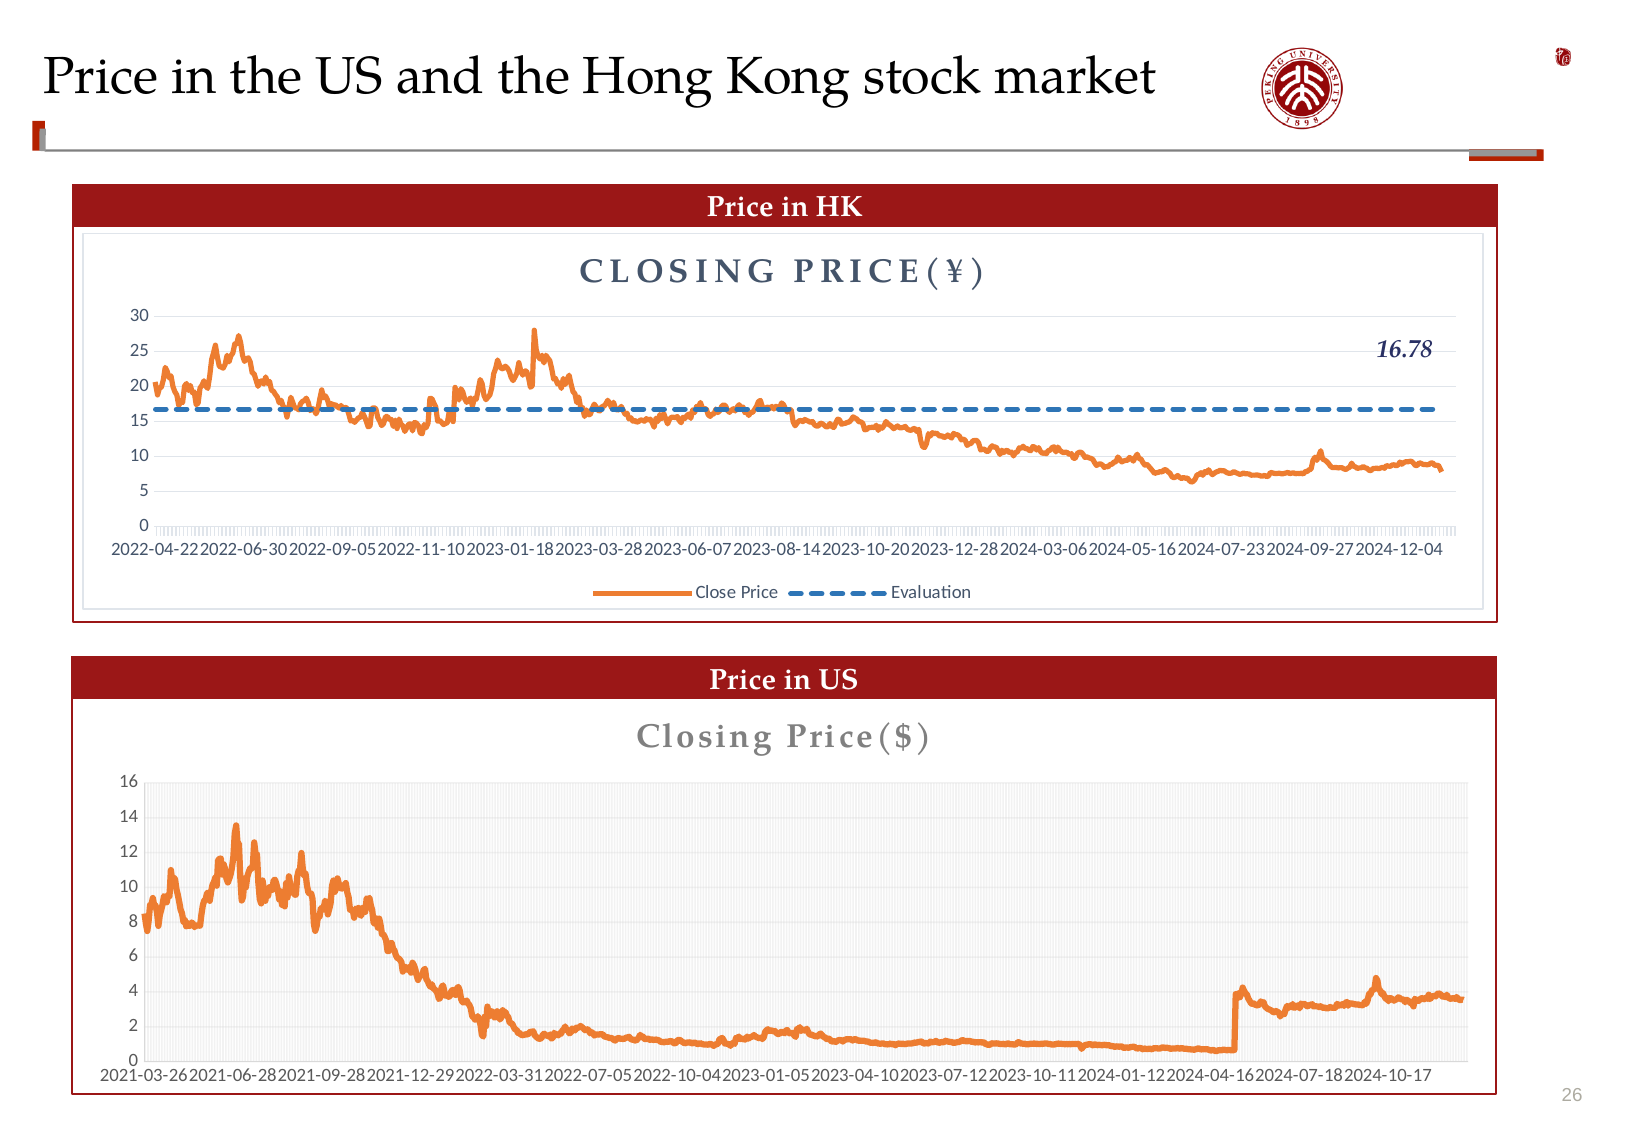

# Price in the US and the Hong Kong stock market
Price in HK

### Chart: CLOSING PRICE(¥)

| Category | Close Price | Evaluation |
|---|---|---|
| 2022-04-22 | 20.3 | 16.78 |
| 2022-04-25 | 18.8 | 16.78 |
| 2022-04-26 | 19.8 | 16.78 |
| 2022-04-27 | 19.9 | 16.78 |
| 2022-04-28 | 20.94 | 16.78 |
| 2022-04-29 | 22.74 | 16.78 |
| 2022-05-03 | 22.19 | 16.78 |
| 2022-05-04 | 21.26 | 16.78 |
| 2022-05-05 | 21.53 | 16.78 |
| 2022-05-06 | 20.0 | 16.78 |
| 2022-05-10 | 19.26 | 16.78 |
| 2022-05-11 | 18.83 | 16.78 |
| 2022-05-12 | 17.29 | 16.78 |
| 2022-05-13 | 17.9 | 16.78 |
| 2022-05-16 | 17.72 | 16.78 |
| 2022-05-17 | 20.08 | 16.78 |
| 2022-05-18 | 20.44 | 16.78 |
| 2022-05-19 | 19.45 | 16.78 |
| 2022-05-20 | 20.17 | 16.78 |
| 2022-05-23 | 19.14 | 16.78 |
| 2022-05-24 | 19.24 | 16.78 |
| 2022-05-25 | 17.43 | 16.78 |
| 2022-05-26 | 17.64 | 16.78 |
| 2022-05-27 | 19.8 | 16.78 |
| 2022-05-30 | 20.18 | 16.78 |
| 2022-05-31 | 20.83 | 16.78 |
| 2022-06-01 | 20.06 | 16.78 |
| 2022-06-02 | 19.74 | 16.78 |
| 2022-06-06 | 21.5 | 16.78 |
| 2022-06-07 | 23.88 | 16.78 |
| 2022-06-08 | 24.82 | 16.78 |
| 2022-06-09 | 25.92 | 16.78 |
| 2022-06-10 | 24.19 | 16.78 |
| 2022-06-13 | 22.88 | 16.78 |
| 2022-06-14 | 22.79 | 16.78 |
| 2022-06-15 | 22.62 | 16.78 |
| 2022-06-16 | 23.18 | 16.78 |
| 2022-06-17 | 24.47 | 16.78 |
| 2022-06-20 | 23.53 | 16.78 |
| 2022-06-21 | 24.41 | 16.78 |
| 2022-06-22 | 24.79 | 16.78 |
| 2022-06-23 | 26.11 | 16.78 |
| 2022-06-24 | 26.11 | 16.78 |
| 2022-06-27 | 27.29 | 16.78 |
| 2022-06-28 | 26.32 | 16.78 |
| 2022-06-29 | 24.46 | 16.78 |
| 2022-06-30 | 23.6 | 16.78 |
| 2022-07-04 | 23.95 | 16.78 |
| 2022-07-05 | 24.11 | 16.78 |
| 2022-07-06 | 23.51 | 16.78 |
| 2022-07-07 | 21.94 | 16.78 |
| 2022-07-08 | 21.84 | 16.78 |
| 2022-07-11 | 20.92 | 16.78 |
| 2022-07-12 | 20.04 | 16.78 |
| 2022-07-13 | 20.71 | 16.78 |
| 2022-07-14 | 20.82 | 16.78 |
| 2022-07-15 | 20.36 | 16.78 |
| 2022-07-18 | 21.39 | 16.78 |
| 2022-07-19 | 20.44 | 16.78 |
| 2022-07-20 | 20.74 | 16.78 |
| 2022-07-21 | 19.48 | 16.78 |
| 2022-07-22 | 19.35 | 16.78 |
| 2022-07-25 | 18.88 | 16.78 |
| 2022-07-26 | 18.52 | 16.78 |
| 2022-07-27 | 17.69 | 16.78 |
| 2022-07-28 | 18.05 | 16.78 |
| 2022-07-29 | 17.22 | 16.78 |
| 2022-08-01 | 16.9 | 16.78 |
| 2022-08-02 | 15.65 | 16.78 |
| 2022-08-03 | 17.02 | 16.78 |
| 2022-08-04 | 18.48 | 16.78 |
| 2022-08-05 | 17.74 | 16.78 |
| 2022-08-08 | 16.94 | 16.78 |
| 2022-08-09 | 16.96 | 16.78 |
| 2022-08-10 | 16.67 | 16.78 |
| 2022-08-11 | 17.54 | 16.78 |
| 2022-08-12 | 17.89 | 16.78 |
| 2022-08-15 | 18.01 | 16.78 |
| 2022-08-16 | 18.35 | 16.78 |
| 2022-08-17 | 17.72 | 16.78 |
| 2022-08-18 | 16.57 | 16.78 |
| 2022-08-19 | 16.85 | 16.78 |
| 2022-08-22 | 16.76 | 16.78 |
| 2022-08-23 | 16.11 | 16.78 |
| 2022-08-24 | 16.71 | 16.78 |
| 2022-08-25 | 18.24 | 16.78 |
| 2022-08-26 | 19.53 | 16.78 |
| 2022-08-29 | 18.4 | 16.78 |
| 2022-08-30 | 18.66 | 16.78 |
| 2022-08-31 | 18.08 | 16.78 |
| 2022-09-01 | 17.09 | 16.78 |
| 2022-09-02 | 17.58 | 16.78 |
| 2022-09-05 | 17.31 | 16.78 |
| 2022-09-06 | 17.45 | 16.78 |
| 2022-09-07 | 17.14 | 16.78 |
| 2022-09-08 | 16.93 | 16.78 |
| 2022-09-09 | 17.31 | 16.78 |
| 2022-09-13 | 16.85 | 16.78 |
| 2022-09-14 | 17.03 | 16.78 |
| 2022-09-15 | 16.95 | 16.78 |
| 2022-09-16 | 16.04 | 16.78 |
| 2022-09-19 | 15.08 | 16.78 |
| 2022-09-20 | 15.2 | 16.78 |
| 2022-09-21 | 14.89 | 16.78 |
| 2022-09-22 | 15.24 | 16.78 |
| 2022-09-23 | 15.54 | 16.78 |
| 2022-09-26 | 15.62 | 16.78 |
| 2022-09-27 | 16.31 | 16.78 |
| 2022-09-28 | 15.77 | 16.78 |
| 2022-09-29 | 15.11 | 16.78 |
| 2022-09-30 | 14.26 | 16.78 |
| 2022-10-03 | 14.37 | 16.78 |
| 2022-10-05 | 16.88 | 16.78 |
| 2022-10-06 | 16.99 | 16.78 |
| 2022-10-07 | 16.83 | 16.78 |
| 2022-10-10 | 15.6 | 16.78 |
| 2022-10-11 | 15.08 | 16.78 |
| 2022-10-12 | 14.44 | 16.78 |
| 2022-10-13 | 14.71 | 16.78 |
| 2022-10-14 | 15.72 | 16.78 |
| 2022-10-17 | 15.73 | 16.78 |
| 2022-10-18 | 15.3 | 16.78 |
| 2022-10-19 | 15.32 | 16.78 |
| 2022-10-20 | 14.32 | 16.78 |
| 2022-10-21 | 15.22 | 16.78 |
| 2022-10-24 | 14.01 | 16.78 |
| 2022-10-25 | 15.37 | 16.78 |
| 2022-10-26 | 14.62 | 16.78 |
| 2022-10-27 | 14.39 | 16.78 |
| 2022-10-28 | 13.6 | 16.78 |
| 2022-10-31 | 14.13 | 16.78 |
| 2022-11-01 | 14.64 | 16.78 |
| 2022-11-02 | 14.67 | 16.78 |
| 2022-11-03 | 13.67 | 16.78 |
| 2022-11-04 | 14.88 | 16.78 |
| 2022-11-07 | 14.78 | 16.78 |
| 2022-11-08 | 14.42 | 16.78 |
| 2022-11-09 | 13.39 | 16.78 |
| 2022-11-10 | 13.26 | 16.78 |
| 2022-11-11 | 14.58 | 16.78 |
| 2022-11-14 | 14.13 | 16.78 |
| 2022-11-15 | 14.76 | 16.78 |
| 2022-11-16 | 18.32 | 16.78 |
| 2022-11-17 | 18.28 | 16.78 |
| 2022-11-18 | 17.65 | 16.78 |
| 2022-11-21 | 17.08 | 16.78 |
| 2022-11-22 | 15.07 | 16.78 |
| 2022-11-23 | 15.18 | 16.78 |
| 2022-11-24 | 14.89 | 16.78 |
| 2022-11-25 | 14.57 | 16.78 |
| 2022-11-28 | 14.72 | 16.78 |
| 2022-11-29 | 14.84 | 16.78 |
| 2022-11-30 | 16.49 | 16.78 |
| 2022-12-01 | 16.08 | 16.78 |
| 2022-12-02 | 15.0 | 16.78 |
| 2022-12-05 | 19.89 | 16.78 |
| 2022-12-06 | 18.85 | 16.78 |
| 2022-12-07 | 18.08 | 16.78 |
| 2022-12-08 | 19.69 | 16.78 |
| 2022-12-09 | 19.25 | 16.78 |
| 2022-12-12 | 18.22 | 16.78 |
| 2022-12-13 | 17.75 | 16.78 |
| 2022-12-14 | 18.02 | 16.78 |
| 2022-12-15 | 18.38 | 16.78 |
| 2022-12-16 | 17.2 | 16.78 |
| 2022-12-19 | 18.34 | 16.78 |
| 2022-12-20 | 18.19 | 16.78 |
| 2022-12-21 | 19.57 | 16.78 |
| 2022-12-22 | 21.0 | 16.78 |
| 2022-12-23 | 20.42 | 16.78 |
| 2022-12-28 | 18.71 | 16.78 |
| 2022-12-29 | 18.13 | 16.78 |
| 2022-12-30 | 18.48 | 16.78 |
| 2023-01-03 | 18.81 | 16.78 |
| 2023-01-04 | 19.82 | 16.78 |
| 2023-01-05 | 21.85 | 16.78 |
| 2023-01-06 | 22.6 | 16.78 |
| 2023-01-09 | 23.81 | 16.78 |
| 2023-01-10 | 23.04 | 16.78 |
| 2023-01-11 | 22.53 | 16.78 |
| 2023-01-12 | 22.6 | 16.78 |
| 2023-01-13 | 22.91 | 16.78 |
| 2023-01-16 | 22.65 | 16.78 |
| 2023-01-17 | 22.22 | 16.78 |
| 2023-01-18 | 21.33 | 16.78 |
| 2023-01-19 | 20.85 | 16.78 |
| 2023-01-20 | 21.36 | 16.78 |
| 2023-01-26 | 21.94 | 16.78 |
| 2023-01-27 | 23.42 | 16.78 |
| 2023-01-30 | 22.23 | 16.78 |
| 2023-01-31 | 21.63 | 16.78 |
| 2023-02-01 | 22.22 | 16.78 |
| 2023-02-02 | 22.21 | 16.78 |
| 2023-02-03 | 21.32 | 16.78 |
| 2023-02-06 | 19.91 | 16.78 |
| 2023-02-07 | 20.12 | 16.78 |
| 2023-02-08 | 28.06 | 16.78 |
| 2023-02-09 | 25.26 | 16.78 |
| 2023-02-10 | 24.29 | 16.78 |
| 2023-02-13 | 23.93 | 16.78 |
| 2023-02-14 | 24.48 | 16.78 |
| 2023-02-15 | 23.39 | 16.78 |
| 2023-02-16 | 24.47 | 16.78 |
| 2023-02-17 | 24.07 | 16.78 |
| 2023-02-20 | 23.72 | 16.78 |
| 2023-02-21 | 22.55 | 16.78 |
| 2023-02-22 | 21.08 | 16.78 |
| 2023-02-23 | 21.17 | 16.78 |
| 2023-02-24 | 20.38 | 16.78 |
| 2023-02-27 | 20.54 | 16.78 |
| 2023-02-28 | 19.74 | 16.78 |
| 2023-03-01 | 21.17 | 16.78 |
| 2023-03-02 | 20.3 | 16.78 |
| 2023-03-03 | 21.07 | 16.78 |
| 2023-03-06 | 21.63 | 16.78 |
| 2023-03-07 | 20.39 | 16.78 |
| 2023-03-08 | 19.3 | 16.78 |
| 2023-03-09 | 18.98 | 16.78 |
| 2023-03-10 | 17.72 | 16.78 |
| 2023-03-13 | 18.51 | 16.78 |
| 2023-03-14 | 16.98 | 16.78 |
| 2023-03-15 | 17.0 | 16.78 |
| 2023-03-16 | 15.73 | 16.78 |
| 2023-03-17 | 16.67 | 16.78 |
| 2023-03-20 | 15.98 | 16.78 |
| 2023-03-21 | 16.02 | 16.78 |
| 2023-03-22 | 16.87 | 16.78 |
| 2023-03-23 | 17.5 | 16.78 |
| 2023-03-24 | 17.13 | 16.78 |
| 2023-03-27 | 16.59 | 16.78 |
| 2023-03-28 | 16.53 | 16.78 |
| 2023-03-29 | 17.19 | 16.78 |
| 2023-03-30 | 17.17 | 16.78 |
| 2023-03-31 | 17.54 | 16.78 |
| 2023-04-03 | 18.05 | 16.78 |
| 2023-04-04 | 17.61 | 16.78 |
| 2023-04-06 | 16.97 | 16.78 |
| 2023-04-11 | 17.77 | 16.78 |
| 2023-04-12 | 16.85 | 16.78 |
| 2023-04-13 | 16.62 | 16.78 |
| 2023-04-14 | 16.77 | 16.78 |
| 2023-04-17 | 17.18 | 16.78 |
| 2023-04-18 | 16.57 | 16.78 |
| 2023-04-19 | 16.05 | 16.78 |
| 2023-04-20 | 16.21 | 16.78 |
| 2023-04-21 | 15.39 | 16.78 |
| 2023-04-24 | 15.55 | 16.78 |
| 2023-04-25 | 15.07 | 16.78 |
| 2023-04-26 | 15.21 | 16.78 |
| 2023-04-27 | 14.9 | 16.78 |
| 2023-04-28 | 15.02 | 16.78 |
| 2023-05-02 | 15.24 | 16.78 |
| 2023-05-03 | 15.21 | 16.78 |
| 2023-05-04 | 15.05 | 16.78 |
| 2023-05-05 | 15.44 | 16.78 |
| 2023-05-08 | 15.2 | 16.78 |
| 2023-05-09 | 15.36 | 16.78 |
| 2023-05-10 | 14.87 | 16.78 |
| 2023-05-11 | 14.2 | 16.78 |
| 2023-05-12 | 15.49 | 16.78 |
| 2023-05-15 | 15.04 | 16.78 |
| 2023-05-16 | 16.02 | 16.78 |
| 2023-05-17 | 15.44 | 16.78 |
| 2023-05-18 | 16.16 | 16.78 |
| 2023-05-19 | 15.38 | 16.78 |
| 2023-05-22 | 14.67 | 16.78 |
| 2023-05-23 | 15.35 | 16.78 |
| 2023-05-24 | 15.63 | 16.78 |
| 2023-05-25 | 15.63 | 16.78 |
| 2023-05-29 | 15.58 | 16.78 |
| 2023-05-30 | 15.72 | 16.78 |
| 2023-05-31 | 15.18 | 16.78 |
| 2023-06-01 | 14.84 | 16.78 |
| 2023-06-02 | 15.63 | 16.78 |
| 2023-06-05 | 15.45 | 16.78 |
| 2023-06-06 | 15.88 | 16.78 |
| 2023-06-07 | 16.09 | 16.78 |
| 2023-06-08 | 15.46 | 16.78 |
| 2023-06-09 | 16.68 | 16.78 |
| 2023-06-12 | 16.29 | 16.78 |
| 2023-06-13 | 17.18 | 16.78 |
| 2023-06-14 | 17.09 | 16.78 |
| 2023-06-15 | 17.74 | 16.78 |
| 2023-06-16 | 16.94 | 16.78 |
| 2023-06-19 | 16.82 | 16.78 |
| 2023-06-20 | 16.83 | 16.78 |
| 2023-06-21 | 15.99 | 16.78 |
| 2023-06-23 | 15.75 | 16.78 |
| 2023-06-26 | 16.08 | 16.78 |
| 2023-06-27 | 16.09 | 16.78 |
| 2023-06-28 | 16.79 | 16.78 |
| 2023-06-29 | 16.3 | 16.78 |
| 2023-06-30 | 16.56 | 16.78 |
| 2023-07-03 | 17.19 | 16.78 |
| 2023-07-04 | 17.41 | 16.78 |
| 2023-07-05 | 17.25 | 16.78 |
| 2023-07-06 | 16.56 | 16.78 |
| 2023-07-07 | 16.33 | 16.78 |
| 2023-07-10 | 16.61 | 16.78 |
| 2023-07-11 | 16.84 | 16.78 |
| 2023-07-12 | 16.52 | 16.78 |
| 2023-07-13 | 17.09 | 16.78 |
| 2023-07-14 | 17.42 | 16.78 |
| 2023-07-18 | 17.0 | 16.78 |
| 2023-07-19 | 17.1 | 16.78 |
| 2023-07-20 | 16.29 | 16.78 |
| 2023-07-21 | 16.35 | 16.78 |
| 2023-07-24 | 15.88 | 16.78 |
| 2023-07-25 | 16.31 | 16.78 |
| 2023-07-26 | 16.33 | 16.78 |
| 2023-07-27 | 16.73 | 16.78 |
| 2023-07-28 | 17.16 | 16.78 |
| 2023-07-31 | 17.86 | 16.78 |
| 2023-08-01 | 18.03 | 16.78 |
| 2023-08-02 | 17.15 | 16.78 |
| 2023-08-03 | 16.76 | 16.78 |
| 2023-08-04 | 16.99 | 16.78 |
| 2023-08-07 | 17.09 | 16.78 |
| 2023-08-08 | 16.86 | 16.78 |
| 2023-08-09 | 17.18 | 16.78 |
| 2023-08-10 | 16.8 | 16.78 |
| 2023-08-11 | 17.18 | 16.78 |
| 2023-08-14 | 17.06 | 16.78 |
| 2023-08-15 | 17.09 | 16.78 |
| 2023-08-16 | 17.67 | 16.78 |
| 2023-08-17 | 17.43 | 16.78 |
| 2023-08-18 | 16.83 | 16.78 |
| 2023-08-21 | 16.36 | 16.78 |
| 2023-08-22 | 16.75 | 16.78 |
| 2023-08-23 | 16.65 | 16.78 |
| 2023-08-24 | 14.94 | 16.78 |
| 2023-08-25 | 14.4 | 16.78 |
| 2023-08-28 | 14.79 | 16.78 |
| 2023-08-29 | 15.12 | 16.78 |
| 2023-08-30 | 15.17 | 16.78 |
| 2023-08-31 | 14.99 | 16.78 |
| 2023-09-04 | 15.31 | 16.78 |
| 2023-09-05 | 15.16 | 16.78 |
| 2023-09-06 | 15.04 | 16.78 |
| 2023-09-07 | 14.87 | 16.78 |
| 2023-09-11 | 15.02 | 16.78 |
| 2023-09-12 | 14.53 | 16.78 |
| 2023-09-13 | 14.36 | 16.78 |
| 2023-09-14 | 14.37 | 16.78 |
| 2023-09-15 | 14.79 | 16.78 |
| 2023-09-18 | 14.7 | 16.78 |
| 2023-09-19 | 14.5 | 16.78 |
| 2023-09-20 | 14.25 | 16.78 |
| 2023-09-21 | 14.26 | 16.78 |
| 2023-09-22 | 14.74 | 16.78 |
| 2023-09-25 | 14.31 | 16.78 |
| 2023-09-26 | 14.15 | 16.78 |
| 2023-09-27 | 14.77 | 16.78 |
| 2023-09-28 | 15.35 | 16.78 |
| 2023-09-29 | 15.26 | 16.78 |
| 2023-10-03 | 14.61 | 16.78 |
| 2023-10-04 | 14.72 | 16.78 |
| 2023-10-05 | 14.76 | 16.78 |
| 2023-10-06 | 14.89 | 16.78 |
| 2023-10-09 | 14.94 | 16.78 |
| 2023-10-10 | 15.26 | 16.78 |
| 2023-10-11 | 15.68 | 16.78 |
| 2023-10-12 | 15.51 | 16.78 |
| 2023-10-13 | 15.37 | 16.78 |
| 2023-10-16 | 14.96 | 16.78 |
| 2023-10-17 | 14.97 | 16.78 |
| 2023-10-18 | 14.75 | 16.78 |
| 2023-10-19 | 13.83 | 16.78 |
| 2023-10-20 | 13.88 | 16.78 |
| 2023-10-24 | 14.15 | 16.78 |
| 2023-10-25 | 14.14 | 16.78 |
| 2023-10-26 | 14.22 | 16.78 |
| 2023-10-27 | 14.13 | 16.78 |
| 2023-10-30 | 14.48 | 16.78 |
| 2023-10-31 | 13.75 | 16.78 |
| 2023-11-01 | 14.27 | 16.78 |
| 2023-11-02 | 14.06 | 16.78 |
| 2023-11-03 | 14.43 | 16.78 |
| 2023-11-06 | 15.02 | 16.78 |
| 2023-11-07 | 14.67 | 16.78 |
| 2023-11-08 | 14.51 | 16.78 |
| 2023-11-09 | 14.29 | 16.78 |
| 2023-11-10 | 13.99 | 16.78 |
| 2023-11-13 | 14.19 | 16.78 |
| 2023-11-14 | 14.38 | 16.78 |
| 2023-11-15 | 14.13 | 16.78 |
| 2023-11-16 | 14.12 | 16.78 |
| 2023-11-17 | 14.19 | 16.78 |
| 2023-11-20 | 14.31 | 16.78 |
| 2023-11-21 | 13.93 | 16.78 |
| 2023-11-22 | 13.8 | 16.78 |
| 2023-11-23 | 13.75 | 16.78 |
| 2023-11-24 | 13.96 | 16.78 |
| 2023-11-27 | 14.04 | 16.78 |
| 2023-11-28 | 13.57 | 16.78 |
| 2023-11-29 | 13.9 | 16.78 |
| 2023-11-30 | 12.28 | 16.78 |
| 2023-12-01 | 11.4 | 16.78 |
| 2023-12-04 | 11.31 | 16.78 |
| 2023-12-05 | 11.9 | 16.78 |
| 2023-12-06 | 13.29 | 16.78 |
| 2023-12-07 | 12.94 | 16.78 |
| 2023-12-08 | 13.43 | 16.78 |
| 2023-12-11 | 13.24 | 16.78 |
| 2023-12-12 | 13.4 | 16.78 |
| 2023-12-13 | 13.14 | 16.78 |
| 2023-12-14 | 12.89 | 16.78 |
| 2023-12-15 | 13.01 | 16.78 |
| 2023-12-18 | 12.71 | 16.78 |
| 2023-12-19 | 12.83 | 16.78 |
| 2023-12-20 | 13.09 | 16.78 |
| 2023-12-21 | 12.85 | 16.78 |
| 2023-12-22 | 12.65 | 16.78 |
| 2023-12-27 | 13.33 | 16.78 |
| 2023-12-28 | 13.15 | 16.78 |
| 2023-12-29 | 13.14 | 16.78 |
| 2024-01-02 | 12.92 | 16.78 |
| 2024-01-03 | 12.4 | 16.78 |
| 2024-01-04 | 12.51 | 16.78 |
| 2024-01-05 | 12.35 | 16.78 |
| 2024-01-08 | 11.6 | 16.78 |
| 2024-01-09 | 11.83 | 16.78 |
| 2024-01-10 | 11.87 | 16.78 |
| 2024-01-11 | 12.26 | 16.78 |
| 2024-01-12 | 12.32 | 16.78 |
| 2024-01-15 | 12.32 | 16.78 |
| 2024-01-16 | 11.92 | 16.78 |
| 2024-01-17 | 10.93 | 16.78 |
| 2024-01-18 | 11.06 | 16.78 |
| 2024-01-19 | 11.06 | 16.78 |
| 2024-01-22 | 10.74 | 16.78 |
| 2024-01-23 | 10.75 | 16.78 |
| 2024-01-24 | 11.26 | 16.78 |
| 2024-01-25 | 11.55 | 16.78 |
| 2024-01-26 | 11.35 | 16.78 |
| 2024-01-29 | 11.39 | 16.78 |
| 2024-01-30 | 10.85 | 16.78 |
| 2024-01-31 | 10.31 | 16.78 |
| 2024-02-01 | 10.91 | 16.78 |
| 2024-02-02 | 10.58 | 16.78 |
| 2024-02-05 | 10.88 | 16.78 |
| 2024-02-06 | 10.85 | 16.78 |
| 2024-02-07 | 10.54 | 16.78 |
| 2024-02-08 | 10.66 | 16.78 |
| 2024-02-09 | 10.1 | 16.78 |
| 2024-02-14 | 10.6 | 16.78 |
| 2024-02-15 | 10.65 | 16.78 |
| 2024-02-16 | 11.27 | 16.78 |
| 2024-02-19 | 11.18 | 16.78 |
| 2024-02-20 | 11.49 | 16.78 |
| 2024-02-21 | 11.14 | 16.78 |
| 2024-02-22 | 11.17 | 16.78 |
| 2024-02-23 | 10.91 | 16.78 |
| 2024-02-26 | 10.85 | 16.78 |
| 2024-02-27 | 11.46 | 16.78 |
| 2024-02-28 | 11.35 | 16.78 |
| 2024-02-29 | 10.94 | 16.78 |
| 2024-03-01 | 11.29 | 16.78 |
| 2024-03-04 | 10.73 | 16.78 |
| 2024-03-05 | 10.47 | 16.78 |
| 2024-03-06 | 10.54 | 16.78 |
| 2024-03-07 | 10.41 | 16.78 |
| 2024-03-08 | 10.88 | 16.78 |
| 2024-03-11 | 10.91 | 16.78 |
| 2024-03-12 | 11.31 | 16.78 |
| 2024-03-13 | 11.41 | 16.78 |
| 2024-03-14 | 10.67 | 16.78 |
| 2024-03-15 | 11.37 | 16.78 |
| 2024-03-18 | 10.9 | 16.78 |
| 2024-03-19 | 10.69 | 16.78 |
| 2024-03-20 | 10.56 | 16.78 |
| 2024-03-21 | 10.66 | 16.78 |
| 2024-03-22 | 10.55 | 16.78 |
| 2024-03-25 | 10.29 | 16.78 |
| 2024-03-26 | 10.43 | 16.78 |
| 2024-03-27 | 9.75 | 16.78 |
| 2024-03-28 | 9.79 | 16.78 |
| 2024-04-02 | 10.46 | 16.78 |
| 2024-04-03 | 10.62 | 16.78 |
| 2024-04-05 | 10.63 | 16.78 |
| 2024-04-08 | 10.34 | 16.78 |
| 2024-04-09 | 9.88 | 16.78 |
| 2024-04-10 | 9.97 | 16.78 |
| 2024-04-11 | 9.84 | 16.78 |
| 2024-04-12 | 9.75 | 16.78 |
| 2024-04-15 | 9.62 | 16.78 |
| 2024-04-16 | 9.15 | 16.78 |
| 2024-04-17 | 8.74 | 16.78 |
| 2024-04-18 | 8.92 | 16.78 |
| 2024-04-19 | 8.97 | 16.78 |
| 2024-04-22 | 8.82 | 16.78 |
| 2024-04-23 | 8.46 | 16.78 |
| 2024-04-24 | 8.59 | 16.78 |
| 2024-04-25 | 8.55 | 16.78 |
| 2024-04-26 | 8.87 | 16.78 |
| 2024-04-29 | 8.92 | 16.78 |
| 2024-04-30 | 9.23 | 16.78 |
| 2024-05-02 | 9.26 | 16.78 |
| 2024-05-03 | 9.95 | 16.78 |
| 2024-05-06 | 9.63 | 16.78 |
| 2024-05-07 | 9.25 | 16.78 |
| 2024-05-08 | 9.38 | 16.78 |
| 2024-05-09 | 9.48 | 16.78 |
| 2024-05-10 | 9.47 | 16.78 |
| 2024-05-13 | 9.89 | 16.78 |
| 2024-05-14 | 9.72 | 16.78 |
| 2024-05-16 | 9.36 | 16.78 |
| 2024-05-17 | 9.91 | 16.78 |
| 2024-05-20 | 10.35 | 16.78 |
| 2024-05-21 | 9.72 | 16.78 |
| 2024-05-22 | 9.65 | 16.78 |
| 2024-05-23 | 9.14 | 16.78 |
| 2024-05-24 | 8.78 | 16.78 |
| 2024-05-27 | 8.92 | 16.78 |
| 2024-05-28 | 8.62 | 16.78 |
| 2024-05-29 | 8.3 | 16.78 |
| 2024-05-30 | 7.97 | 16.78 |
| 2024-05-31 | 7.6 | 16.78 |
| 2024-06-03 | 7.71 | 16.78 |
| 2024-06-04 | 7.75 | 16.78 |
| 2024-06-05 | 7.89 | 16.78 |
| 2024-06-06 | 7.8 | 16.78 |
| 2024-06-07 | 8.16 | 16.78 |
| 2024-06-11 | 8.1 | 16.78 |
| 2024-06-12 | 7.83 | 16.78 |
| 2024-06-13 | 7.63 | 16.78 |
| 2024-06-14 | 7.13 | 16.78 |
| 2024-06-17 | 6.98 | 16.78 |
| 2024-06-18 | 7.12 | 16.78 |
| 2024-06-19 | 7.31 | 16.78 |
| 2024-06-20 | 7.03 | 16.78 |
| 2024-06-21 | 6.87 | 16.78 |
| 2024-06-24 | 7.02 | 16.78 |
| 2024-06-25 | 6.91 | 16.78 |
| 2024-06-26 | 6.95 | 16.78 |
| 2024-06-27 | 6.58 | 16.78 |
| 2024-06-28 | 6.36 | 16.78 |
| 2024-07-02 | 6.46 | 16.78 |
| 2024-07-03 | 6.79 | 16.78 |
| 2024-07-04 | 7.42 | 16.78 |
| 2024-07-05 | 7.44 | 16.78 |
| 2024-07-08 | 7.71 | 16.78 |
| 2024-07-09 | 7.34 | 16.78 |
| 2024-07-10 | 7.87 | 16.78 |
| 2024-07-11 | 7.72 | 16.78 |
| 2024-07-12 | 8.12 | 16.78 |
| 2024-07-15 | 7.69 | 16.78 |
| 2024-07-16 | 7.43 | 16.78 |
| 2024-07-17 | 7.65 | 16.78 |
| 2024-07-18 | 7.82 | 16.78 |
| 2024-07-19 | 7.91 | 16.78 |
| 2024-07-22 | 8.06 | 16.78 |
| 2024-07-23 | 7.97 | 16.78 |
| 2024-07-24 | 7.99 | 16.78 |
| 2024-07-25 | 7.79 | 16.78 |
| 2024-07-26 | 7.65 | 16.78 |
| 2024-07-29 | 7.61 | 16.78 |
| 2024-07-30 | 7.67 | 16.78 |
| 2024-07-31 | 7.86 | 16.78 |
| 2024-08-01 | 7.72 | 16.78 |
| 2024-08-02 | 7.61 | 16.78 |
| 2024-08-05 | 7.48 | 16.78 |
| 2024-08-06 | 7.52 | 16.78 |
| 2024-08-07 | 7.68 | 16.78 |
| 2024-08-08 | 7.55 | 16.78 |
| 2024-08-09 | 7.55 | 16.78 |
| 2024-08-12 | 7.52 | 16.78 |
| 2024-08-13 | 7.35 | 16.78 |
| 2024-08-14 | 7.37 | 16.78 |
| 2024-08-15 | 7.36 | 16.78 |
| 2024-08-16 | 7.39 | 16.78 |
| 2024-08-19 | 7.34 | 16.78 |
| 2024-08-20 | 7.23 | 16.78 |
| 2024-08-21 | 7.23 | 16.78 |
| 2024-08-22 | 7.33 | 16.78 |
| 2024-08-23 | 7.16 | 16.78 |
| 2024-08-26 | 7.25 | 16.78 |
| 2024-08-27 | 7.75 | 16.78 |
| 2024-08-28 | 7.69 | 16.78 |
| 2024-08-29 | 7.61 | 16.78 |
| 2024-08-30 | 7.59 | 16.78 |
| 2024-09-02 | 7.62 | 16.78 |
| 2024-09-03 | 7.62 | 16.78 |
| 2024-09-04 | 7.53 | 16.78 |
| 2024-09-05 | 7.61 | 16.78 |
| 2024-09-09 | 7.66 | 16.78 |
| 2024-09-10 | 7.76 | 16.78 |
| 2024-09-11 | 7.58 | 16.78 |
| 2024-09-12 | 7.65 | 16.78 |
| 2024-09-13 | 7.68 | 16.78 |
| 2024-09-16 | 7.56 | 16.78 |
| 2024-09-17 | 7.62 | 16.78 |
| 2024-09-19 | 7.59 | 16.78 |
| 2024-09-20 | 7.64 | 16.78 |
| 2024-09-23 | 7.53 | 16.78 |
| 2024-09-24 | 7.86 | 16.78 |
| 2024-09-25 | 7.89 | 16.78 |
| 2024-09-26 | 8.12 | 16.78 |
| 2024-09-27 | 8.2 | 16.78 |
| 2024-09-30 | 9.47 | 16.78 |
| 2024-10-02 | 9.92 | 16.78 |
| 2024-10-03 | 9.47 | 16.78 |
| 2024-10-04 | 10.12 | 16.78 |
| 2024-10-07 | 10.84 | 16.78 |
| 2024-10-08 | 9.64 | 16.78 |
| 2024-10-09 | 9.53 | 16.78 |
| 2024-10-10 | 9.33 | 16.78 |
| 2024-10-14 | 9.04 | 16.78 |
| 2024-10-15 | 8.65 | 16.78 |
| 2024-10-16 | 8.43 | 16.78 |
| 2024-10-17 | 8.43 | 16.78 |
| 2024-10-18 | 8.45 | 16.78 |
| 2024-10-21 | 8.38 | 16.78 |
| 2024-10-22 | 8.43 | 16.78 |
| 2024-10-23 | 8.42 | 16.78 |
| 2024-10-24 | 8.25 | 16.78 |
| 2024-10-25 | 8.16 | 16.78 |
| 2024-10-28 | 8.37 | 16.78 |
| 2024-10-29 | 8.49 | 16.78 |
| 2024-10-30 | 9.06 | 16.78 |
| 2024-10-31 | 8.63 | 16.78 |
| 2024-11-01 | 8.53 | 16.78 |
| 2024-11-04 | 8.31 | 16.78 |
| 2024-11-05 | 8.39 | 16.78 |
| 2024-11-06 | 8.4 | 16.78 |
| 2024-11-07 | 8.59 | 16.78 |
| 2024-11-08 | 8.4 | 16.78 |
| 2024-11-11 | 8.34 | 16.78 |
| 2024-11-12 | 8.06 | 16.78 |
| 2024-11-13 | 7.99 | 16.78 |
| 2024-11-14 | 8.31 | 16.78 |
| 2024-11-15 | 8.32 | 16.78 |
| 2024-11-18 | 8.37 | 16.78 |
| 2024-11-19 | 8.27 | 16.78 |
| 2024-11-20 | 8.38 | 16.78 |
| 2024-11-21 | 8.47 | 16.78 |
| 2024-11-22 | 8.33 | 16.78 |
| 2024-11-25 | 8.73 | 16.78 |
| 2024-11-26 | 8.64 | 16.78 |
| 2024-11-27 | 8.62 | 16.78 |
| 2024-11-28 | 8.8 | 16.78 |
| 2024-11-29 | 8.84 | 16.78 |
| 2024-12-02 | 8.69 | 16.78 |
| 2024-12-03 | 8.8 | 16.78 |
| 2024-12-04 | 9.23 | 16.78 |
| 2024-12-05 | 8.92 | 16.78 |
| 2024-12-06 | 9.16 | 16.78 |
| 2024-12-09 | 9.28 | 16.78 |
| 2024-12-10 | 9.26 | 16.78 |
| 2024-12-11 | 9.33 | 16.78 |
| 2024-12-12 | 9.33 | 16.78 |
| 2024-12-13 | 9.08 | 16.78 |
| 2024-12-16 | 8.72 | 16.78 |
| 2024-12-17 | 8.75 | 16.78 |
| 2024-12-18 | 9.14 | 16.78 |
| 2024-12-19 | 9.03 | 16.78 |
| 2024-12-20 | 8.89 | 16.78 |
| 2024-12-23 | 8.89 | 16.78 |
| 2024-12-24 | 8.83 | 16.78 |
| 2024-12-27 | 8.88 | 16.78 |
| 2024-12-30 | 9.09 | 16.78 |
| 2024-12-31 | 9.1 | 16.78 |
| 2025-01-02 | 8.74 | 16.78 |
| 2025-01-03 | 8.76 | 16.78 |
| 2025-01-06 | 8.74 | 16.78 |
| 2025-01-07 | 8.16 | 16.78 |
16.78
Price in US

### Chart: Closing Price($)

| Category | Closing Price($) |
|---|---|
| 2021-03-26 | 8.5 |
| 2021-03-29 | 7.92 |
| 2021-03-30 | 7.5 |
| 2021-03-31 | 8.11 |
| 2021-04-01 | 8.99 |
| 2021-04-05 | 9.01 |
| 2021-04-06 | 9.39 |
| 2021-04-07 | 8.95 |
| 2021-04-08 | 8.96 |
| 2021-04-09 | 8.56 |
| 2021-04-12 | 7.79 |
| 2021-04-13 | 8.41 |
| 2021-04-14 | 8.7 |
| 2021-04-15 | 9.02 |
| 2021-04-16 | 9.5 |
| 2021-04-19 | 9.43 |
| 2021-04-20 | 9.15 |
| 2021-04-21 | 9.6 |
| 2021-04-22 | 9.5 |
| 2021-04-23 | 11.0 |
| 2021-04-26 | 10.35 |
| 2021-04-27 | 10.57 |
| 2021-04-28 | 10.47 |
| 2021-04-29 | 9.9 |
| 2021-04-30 | 9.56 |
| 2021-05-03 | 9.17 |
| 2021-05-04 | 8.71 |
| 2021-05-05 | 8.52 |
| 2021-05-06 | 8.03 |
| 2021-05-07 | 8.15 |
| 2021-05-10 | 7.77 |
| 2021-05-11 | 7.97 |
| 2021-05-12 | 7.79 |
| 2021-05-13 | 7.81 |
| 2021-05-14 | 7.99 |
| 2021-05-17 | 7.91 |
| 2021-05-18 | 7.72 |
| 2021-05-19 | 7.82 |
| 2021-05-20 | 7.82 |
| 2021-05-21 | 7.82 |
| 2021-05-24 | 7.8 |
| 2021-05-25 | 8.45 |
| 2021-05-26 | 8.98 |
| 2021-05-27 | 9.24 |
| 2021-05-28 | 9.31 |
| 2021-06-01 | 9.66 |
| 2021-06-02 | 9.71 |
| 2021-06-03 | 9.23 |
| 2021-06-04 | 9.78 |
| 2021-06-07 | 10.16 |
| 2021-06-08 | 10.31 |
| 2021-06-09 | 10.57 |
| 2021-06-10 | 10.1 |
| 2021-06-11 | 11.55 |
| 2021-06-14 | 11.65 |
| 2021-06-15 | 11.66 |
| 2021-06-16 | 10.74 |
| 2021-06-17 | 11.33 |
| 2021-06-18 | 11.07 |
| 2021-06-21 | 10.52 |
| 2021-06-22 | 10.29 |
| 2021-06-23 | 10.49 |
| 2021-06-24 | 10.75 |
| 2021-06-25 | 11.14 |
| 2021-06-28 | 11.77 |
| 2021-06-29 | 13.08 |
| 2021-06-30 | 13.56 |
| 2021-07-01 | 12.57 |
| 2021-07-02 | 12.51 |
| 2021-07-06 | 10.6 |
| 2021-07-07 | 9.25 |
| 2021-07-08 | 9.45 |
| 2021-07-09 | 10.52 |
| 2021-07-12 | 10.01 |
| 2021-07-13 | 10.62 |
| 2021-07-14 | 10.88 |
| 2021-07-15 | 11.09 |
| 2021-07-16 | 11.07 |
| 2021-07-19 | 11.27 |
| 2021-07-20 | 12.59 |
| 2021-07-21 | 11.91 |
| 2021-07-22 | 11.9 |
| 2021-07-23 | 10.27 |
| 2021-07-26 | 9.33 |
| 2021-07-27 | 9.08 |
| 2021-07-28 | 10.4 |
| 2021-07-29 | 9.89 |
| 2021-07-30 | 9.23 |
| 2021-08-02 | 9.78 |
| 2021-08-03 | 9.52 |
| 2021-08-04 | 10.02 |
| 2021-08-05 | 10.01 |
| 2021-08-06 | 9.86 |
| 2021-08-09 | 10.41 |
| 2021-08-10 | 10.44 |
| 2021-08-11 | 10.19 |
| 2021-08-12 | 9.87 |
| 2021-08-13 | 9.3 |
| 2021-08-16 | 9.78 |
| 2021-08-17 | 9.0 |
| 2021-08-18 | 9.13 |
| 2021-08-19 | 8.91 |
| 2021-08-20 | 10.25 |
| 2021-08-23 | 9.42 |
| 2021-08-24 | 10.64 |
| 2021-08-25 | 10.16 |
| 2021-08-26 | 9.75 |
| 2021-08-27 | 9.76 |
| 2021-08-30 | 9.6 |
| 2021-08-31 | 9.58 |
| 2021-09-01 | 10.62 |
| 2021-09-02 | 10.97 |
| 2021-09-03 | 11.04 |
| 2021-09-07 | 11.98 |
| 2021-09-08 | 11.08 |
| 2021-09-09 | 10.67 |
| 2021-09-10 | 10.79 |
| 2021-09-13 | 10.12 |
| 2021-09-14 | 9.73 |
| 2021-09-15 | 9.65 |
| 2021-09-16 | 9.65 |
| 2021-09-17 | 9.35 |
| 2021-09-20 | 7.87 |
| 2021-09-21 | 7.51 |
| 2021-09-22 | 7.81 |
| 2021-09-23 | 8.4 |
| 2021-09-24 | 8.29 |
| 2021-09-27 | 8.81 |
| 2021-09-28 | 8.7 |
| 2021-09-29 | 8.79 |
| 2021-09-30 | 9.23 |
| 2021-10-01 | 9.15 |
| 2021-10-04 | 8.45 |
| 2021-10-05 | 8.75 |
| 2021-10-06 | 9.08 |
| 2021-10-07 | 10.06 |
| 2021-10-08 | 10.4 |
| 2021-10-11 | 9.75 |
| 2021-10-12 | 9.93 |
| 2021-10-13 | 10.52 |
| 2021-10-14 | 10.21 |
| 2021-10-15 | 9.99 |
| 2021-10-18 | 9.93 |
| 2021-10-19 | 10.13 |
| 2021-10-20 | 10.11 |
| 2021-10-21 | 10.25 |
| 2021-10-22 | 9.72 |
| 2021-10-25 | 9.44 |
| 2021-10-26 | 8.72 |
| 2021-10-27 | 8.7 |
| 2021-10-28 | 8.7 |
| 2021-10-29 | 8.26 |
| 2021-11-01 | 8.78 |
| 2021-11-02 | 8.68 |
| 2021-11-03 | 8.82 |
| 2021-11-04 | 8.47 |
| 2021-11-05 | 8.37 |
| 2021-11-08 | 8.82 |
| 2021-11-09 | 8.58 |
| 2021-11-10 | 8.6 |
| 2021-11-11 | 9.37 |
| 2021-11-12 | 9.31 |
| 2021-11-15 | 9.4 |
| 2021-11-16 | 8.98 |
| 2021-11-17 | 8.69 |
| 2021-11-18 | 7.98 |
| 2021-11-19 | 7.91 |
| 2021-11-22 | 8.22 |
| 2021-11-23 | 7.69 |
| 2021-11-24 | 8.21 |
| 2021-11-26 | 7.85 |
| 2021-11-29 | 7.32 |
| 2021-11-30 | 7.31 |
| 2021-12-01 | 7.16 |
| 2021-12-02 | 6.96 |
| 2021-12-03 | 6.35 |
| 2021-12-06 | 6.35 |
| 2021-12-07 | 6.79 |
| 2021-12-08 | 6.81 |
| 2021-12-09 | 6.49 |
| 2021-12-10 | 6.38 |
| 2021-12-13 | 6.11 |
| 2021-12-14 | 5.96 |
| 2021-12-15 | 5.92 |
| 2021-12-16 | 5.84 |
| 2021-12-17 | 5.72 |
| 2021-12-20 | 5.17 |
| 2021-12-21 | 5.35 |
| 2021-12-22 | 5.44 |
| 2021-12-23 | 5.28 |
| 2021-12-27 | 5.42 |
| 2021-12-28 | 5.25 |
| 2021-12-29 | 5.11 |
| 2021-12-30 | 5.68 |
| 2021-12-31 | 5.54 |
| 2022-01-03 | 5.32 |
| 2022-01-04 | 4.95 |
| 2022-01-05 | 4.69 |
| 2022-01-06 | 4.88 |
| 2022-01-07 | 4.97 |
| 2022-01-10 | 4.95 |
| 2022-01-11 | 5.25 |
| 2022-01-12 | 5.33 |
| 2022-01-13 | 4.73 |
| 2022-01-14 | 4.61 |
| 2022-01-18 | 4.42 |
| 2022-01-19 | 4.29 |
| 2022-01-20 | 4.44 |
| 2022-01-21 | 4.21 |
| 2022-01-24 | 4.15 |
| 2022-01-25 | 4.06 |
| 2022-01-26 | 3.91 |
| 2022-01-27 | 3.6 |
| 2022-01-28 | 3.66 |
| 2022-01-31 | 4.27 |
| 2022-02-01 | 4.38 |
| 2022-02-02 | 4.01 |
| 2022-02-03 | 3.78 |
| 2022-02-04 | 3.8 |
| 2022-02-07 | 3.72 |
| 2022-02-08 | 3.77 |
| 2022-02-09 | 4.04 |
| 2022-02-10 | 4.12 |
| 2022-02-11 | 4.0 |
| 2022-02-14 | 3.83 |
| 2022-02-15 | 4.2 |
| 2022-02-16 | 4.29 |
| 2022-02-17 | 4.09 |
| 2022-02-18 | 3.59 |
| 2022-02-22 | 3.42 |
| 2022-02-23 | 3.39 |
| 2022-02-24 | 3.45 |
| 2022-02-25 | 3.51 |
| 2022-02-28 | 3.34 |
| 2022-03-01 | 3.25 |
| 2022-03-02 | 3.06 |
| 2022-03-03 | 2.61 |
| 2022-03-04 | 2.55 |
| 2022-03-07 | 2.41 |
| 2022-03-08 | 2.45 |
| 2022-03-09 | 2.61 |
| 2022-03-10 | 2.42 |
| 2022-03-11 | 2.11 |
| 2022-03-14 | 1.53 |
| 2022-03-15 | 1.44 |
| 2022-03-16 | 2.58 |
| 2022-03-17 | 2.04 |
| 2022-03-18 | 3.16 |
| 2022-03-21 | 2.6 |
| 2022-03-22 | 2.83 |
| 2022-03-23 | 2.89 |
| 2022-03-24 | 2.83 |
| 2022-03-25 | 2.53 |
| 2022-03-28 | 2.57 |
| 2022-03-29 | 2.89 |
| 2022-03-30 | 2.64 |
| 2022-03-31 | 2.42 |
| 2022-04-01 | 2.54 |
| 2022-04-04 | 2.95 |
| 2022-04-05 | 2.74 |
| 2022-04-06 | 2.85 |
| 2022-04-07 | 2.63 |
| 2022-04-08 | 2.56 |
| 2022-04-11 | 2.23 |
| 2022-04-12 | 2.21 |
| 2022-04-13 | 2.15 |
| 2022-04-14 | 1.97 |
| 2022-04-18 | 1.84 |
| 2022-04-19 | 1.83 |
| 2022-04-20 | 1.65 |
| 2022-04-21 | 1.66 |
| 2022-04-22 | 1.56 |
| 2022-04-25 | 1.52 |
| 2022-04-26 | 1.53 |
| 2022-04-27 | 1.56 |
| 2022-04-28 | 1.57 |
| 2022-04-29 | 1.55 |
| 2022-05-02 | 1.66 |
| 2022-05-03 | 1.72 |
| 2022-05-04 | 1.71 |
| 2022-05-05 | 1.74 |
| 2022-05-06 | 1.52 |
| 2022-05-09 | 1.44 |
| 2022-05-10 | 1.37 |
| 2022-05-11 | 1.31 |
| 2022-05-12 | 1.32 |
| 2022-05-13 | 1.36 |
| 2022-05-16 | 1.57 |
| 2022-05-17 | 1.6 |
| 2022-05-18 | 1.51 |
| 2022-05-19 | 1.5 |
| 2022-05-20 | 1.45 |
| 2022-05-23 | 1.56 |
| 2022-05-24 | 1.33 |
| 2022-05-25 | 1.36 |
| 2022-05-26 | 1.66 |
| 2022-05-27 | 1.55 |
| 2022-05-31 | 1.55 |
| 2022-06-01 | 1.51 |
| 2022-06-02 | 1.62 |
| 2022-06-03 | 1.6 |
| 2022-06-06 | 1.79 |
| 2022-06-07 | 1.86 |
| 2022-06-08 | 2.02 |
| 2022-06-09 | 1.79 |
| 2022-06-10 | 1.78 |
| 2022-06-13 | 1.63 |
| 2022-06-14 | 1.67 |
| 2022-06-15 | 1.9 |
| 2022-06-16 | 1.86 |
| 2022-06-17 | 1.79 |
| 2022-06-21 | 1.95 |
| 2022-06-22 | 1.94 |
| 2022-06-23 | 1.97 |
| 2022-06-24 | 2.05 |
| 2022-06-27 | 1.98 |
| 2022-06-28 | 1.92 |
| 2022-06-29 | 1.83 |
| 2022-06-30 | 1.79 |
| 2022-07-01 | 1.86 |
| 2022-07-05 | 1.79 |
| 2022-07-06 | 1.63 |
| 2022-07-07 | 1.69 |
| 2022-07-08 | 1.63 |
| 2022-07-11 | 1.5 |
| 2022-07-12 | 1.55 |
| 2022-07-13 | 1.56 |
| 2022-07-14 | 1.55 |
| 2022-07-15 | 1.57 |
| 2022-07-18 | 1.57 |
| 2022-07-19 | 1.57 |
| 2022-07-20 | 1.46 |
| 2022-07-21 | 1.43 |
| 2022-07-22 | 1.41 |
| 2022-07-25 | 1.39 |
| 2022-07-26 | 1.35 |
| 2022-07-27 | 1.36 |
| 2022-07-28 | 1.33 |
| 2022-07-29 | 1.25 |
| 2022-08-01 | 1.21 |
| 2022-08-02 | 1.3 |
| 2022-08-03 | 1.36 |
| 2022-08-04 | 1.34 |
| 2022-08-05 | 1.31 |
| 2022-08-08 | 1.32 |
| 2022-08-09 | 1.29 |
| 2022-08-10 | 1.34 |
| 2022-08-11 | 1.38 |
| 2022-08-12 | 1.39 |
| 2022-08-15 | 1.43 |
| 2022-08-16 | 1.32 |
| 2022-08-17 | 1.26 |
| 2022-08-18 | 1.27 |
| 2022-08-19 | 1.23 |
| 2022-08-22 | 1.2 |
| 2022-08-23 | 1.29 |
| 2022-08-24 | 1.38 |
| 2022-08-25 | 1.54 |
| 2022-08-26 | 1.41 |
| 2022-08-29 | 1.44 |
| 2022-08-30 | 1.31 |
| 2022-08-31 | 1.29 |
| 2022-09-01 | 1.32 |
| 2022-09-02 | 1.32 |
| 2022-09-06 | 1.25 |
| 2022-09-07 | 1.29 |
| 2022-09-08 | 1.26 |
| 2022-09-09 | 1.24 |
| 2022-09-12 | 1.28 |
| 2022-09-13 | 1.25 |
| 2022-09-14 | 1.24 |
| 2022-09-15 | 1.19 |
| 2022-09-16 | 1.12 |
| 2022-09-19 | 1.14 |
| 2022-09-20 | 1.11 |
| 2022-09-21 | 1.13 |
| 2022-09-22 | 1.15 |
| 2022-09-23 | 1.13 |
| 2022-09-26 | 1.17 |
| 2022-09-27 | 1.18 |
| 2022-09-28 | 1.16 |
| 2022-09-29 | 1.06 |
| 2022-09-30 | 1.06 |
| 2022-10-03 | 1.09 |
| 2022-10-04 | 1.25 |
| 2022-10-05 | 1.25 |
| 2022-10-06 | 1.23 |
| 2022-10-07 | 1.15 |
| 2022-10-10 | 1.11 |
| 2022-10-11 | 1.05 |
| 2022-10-12 | 1.08 |
| 2022-10-13 | 1.1 |
| 2022-10-14 | 1.1 |
| 2022-10-17 | 1.11 |
| 2022-10-18 | 1.06 |
| 2022-10-19 | 1.06 |
| 2022-10-20 | 1.11 |
| 2022-10-21 | 1.07 |
| 2022-10-24 | 1.02 |
| 2022-10-25 | 1.01 |
| 2022-10-26 | 1.07 |
| 2022-10-27 | 1.03 |
| 2022-10-28 | 1.0 |
| 2022-10-31 | 0.989 |
| 2022-11-01 | 0.991 |
| 2022-11-02 | 0.987 |
| 2022-11-03 | 0.97 |
| 2022-11-04 | 1.01 |
| 2022-11-07 | 1.01 |
| 2022-11-08 | 0.961 |
| 2022-11-09 | 0.904 |
| 2022-11-10 | 0.983 |
| 2022-11-11 | 1.0 |
| 2022-11-14 | 1.02 |
| 2022-11-15 | 1.27 |
| 2022-11-16 | 1.32 |
| 2022-11-17 | 1.36 |
| 2022-11-18 | 1.25 |
| 2022-11-21 | 1.04 |
| 2022-11-22 | 1.04 |
| 2022-11-23 | 1.02 |
| 2022-11-25 | 1.0 |
| 2022-11-28 | 0.907 |
| 2022-11-29 | 1.05 |
| 2022-11-30 | 1.06 |
| 2022-12-01 | 1.02 |
| 2022-12-02 | 1.36 |
| 2022-12-05 | 1.35 |
| 2022-12-06 | 1.44 |
| 2022-12-07 | 1.3 |
| 2022-12-08 | 1.32 |
| 2022-12-09 | 1.32 |
| 2022-12-12 | 1.26 |
| 2022-12-13 | 1.29 |
| 2022-12-14 | 1.44 |
| 2022-12-15 | 1.32 |
| 2022-12-16 | 1.39 |
| 2022-12-19 | 1.42 |
| 2022-12-20 | 1.46 |
| 2022-12-21 | 1.53 |
| 2022-12-22 | 1.44 |
| 2022-12-23 | 1.4 |
| 2022-12-27 | 1.37 |
| 2022-12-28 | 1.33 |
| 2022-12-29 | 1.38 |
| 2022-12-30 | 1.3 |
| 2023-01-03 | 1.4 |
| 2023-01-04 | 1.7 |
| 2023-01-05 | 1.8 |
| 2023-01-06 | 1.86 |
| 2023-01-09 | 1.76 |
| 2023-01-10 | 1.79 |
| 2023-01-11 | 1.78 |
| 2023-01-12 | 1.73 |
| 2023-01-13 | 1.76 |
| 2023-01-17 | 1.66 |
| 2023-01-18 | 1.59 |
| 2023-01-19 | 1.58 |
| 2023-01-20 | 1.68 |
| 2023-01-23 | 1.72 |
| 2023-01-24 | 1.68 |
| 2023-01-25 | 1.63 |
| 2023-01-26 | 1.79 |
| 2023-01-27 | 1.81 |
| 2023-01-30 | 1.64 |
| 2023-01-31 | 1.63 |
| 2023-02-01 | 1.68 |
| 2023-02-02 | 1.62 |
| 2023-02-03 | 1.51 |
| 2023-02-06 | 1.42 |
| 2023-02-07 | 1.87 |
| 2023-02-08 | 1.88 |
| 2023-02-09 | 1.98 |
| 2023-02-10 | 1.76 |
| 2023-02-13 | 1.85 |
| 2023-02-14 | 1.79 |
| 2023-02-15 | 1.8 |
| 2023-02-16 | 1.89 |
| 2023-02-17 | 1.71 |
| 2023-02-21 | 1.56 |
| 2023-02-22 | 1.55 |
| 2023-02-23 | 1.54 |
| 2023-02-24 | 1.48 |
| 2023-02-27 | 1.49 |
| 2023-02-28 | 1.43 |
| 2023-03-01 | 1.47 |
| 2023-03-02 | 1.56 |
| 2023-03-03 | 1.61 |
| 2023-03-06 | 1.53 |
| 2023-03-07 | 1.41 |
| 2023-03-08 | 1.41 |
| 2023-03-09 | 1.32 |
| 2023-03-10 | 1.28 |
| 2023-03-13 | 1.32 |
| 2023-03-14 | 1.25 |
| 2023-03-15 | 1.15 |
| 2023-03-16 | 1.16 |
| 2023-03-17 | 1.18 |
| 2023-03-20 | 1.13 |
| 2023-03-21 | 1.19 |
| 2023-03-22 | 1.24 |
| 2023-03-23 | 1.24 |
| 2023-03-24 | 1.23 |
| 2023-03-27 | 1.15 |
| 2023-03-28 | 1.26 |
| 2023-03-29 | 1.26 |
| 2023-03-30 | 1.3 |
| 2023-03-31 | 1.27 |
| 2023-04-03 | 1.31 |
| 2023-04-04 | 1.27 |
| 2023-04-05 | 1.21 |
| 2023-04-06 | 1.28 |
| 2023-04-10 | 1.29 |
| 2023-04-11 | 1.26 |
| 2023-04-12 | 1.19 |
| 2023-04-13 | 1.21 |
| 2023-04-14 | 1.2 |
| 2023-04-17 | 1.2 |
| 2023-04-18 | 1.2 |
| 2023-04-19 | 1.18 |
| 2023-04-20 | 1.15 |
| 2023-04-21 | 1.16 |
| 2023-04-24 | 1.12 |
| 2023-04-25 | 1.08 |
| 2023-04-26 | 1.09 |
| 2023-04-27 | 1.07 |
| 2023-04-28 | 1.1 |
| 2023-05-01 | 1.11 |
| 2023-05-02 | 1.05 |
| 2023-05-03 | 1.04 |
| 2023-05-04 | 1.03 |
| 2023-05-05 | 1.04 |
| 2023-05-08 | 1.05 |
| 2023-05-09 | 1.02 |
| 2023-05-10 | 0.99 |
| 2023-05-11 | 1.01 |
| 2023-05-12 | 0.972 |
| 2023-05-15 | 1.04 |
| 2023-05-16 | 0.991 |
| 2023-05-17 | 1.02 |
| 2023-05-18 | 0.995 |
| 2023-05-19 | 0.939 |
| 2023-05-22 | 1.04 |
| 2023-05-23 | 1.02 |
| 2023-05-24 | 1.06 |
| 2023-05-25 | 1.0 |
| 2023-05-26 | 1.03 |
| 2023-05-30 | 1.02 |
| 2023-05-31 | 1.0 |
| 2023-06-01 | 1.03 |
| 2023-06-02 | 1.05 |
| 2023-06-05 | 1.04 |
| 2023-06-06 | 1.05 |
| 2023-06-07 | 1.05 |
| 2023-06-08 | 1.08 |
| 2023-06-09 | 1.1 |
| 2023-06-12 | 1.07 |
| 2023-06-13 | 1.14 |
| 2023-06-14 | 1.12 |
| 2023-06-15 | 1.16 |
| 2023-06-16 | 1.14 |
| 2023-06-20 | 1.04 |
| 2023-06-21 | 1.05 |
| 2023-06-22 | 1.09 |
| 2023-06-23 | 1.04 |
| 2023-06-26 | 1.06 |
| 2023-06-27 | 1.15 |
| 2023-06-28 | 1.12 |
| 2023-06-29 | 1.12 |
| 2023-06-30 | 1.13 |
| 2023-07-03 | 1.19 |
| 2023-07-05 | 1.14 |
| 2023-07-06 | 1.07 |
| 2023-07-07 | 1.1 |
| 2023-07-10 | 1.13 |
| 2023-07-11 | 1.11 |
| 2023-07-12 | 1.13 |
| 2023-07-13 | 1.2 |
| 2023-07-14 | 1.15 |
| 2023-07-17 | 1.17 |
| 2023-07-18 | 1.12 |
| 2023-07-19 | 1.14 |
| 2023-07-20 | 1.1 |
| 2023-07-21 | 1.07 |
| 2023-07-24 | 1.1 |
| 2023-07-25 | 1.11 |
| 2023-07-26 | 1.13 |
| 2023-07-27 | 1.13 |
| 2023-07-28 | 1.19 |
| 2023-07-31 | 1.24 |
| 2023-08-01 | 1.22 |
| 2023-08-02 | 1.15 |
| 2023-08-03 | 1.19 |
| 2023-08-04 | 1.17 |
| 2023-08-07 | 1.19 |
| 2023-08-08 | 1.17 |
| 2023-08-09 | 1.13 |
| 2023-08-10 | 1.15 |
| 2023-08-11 | 1.1 |
| 2023-08-14 | 1.11 |
| 2023-08-15 | 1.12 |
| 2023-08-16 | 1.1 |
| 2023-08-17 | 1.13 |
| 2023-08-18 | 1.1 |
| 2023-08-21 | 1.11 |
| 2023-08-22 | 1.09 |
| 2023-08-23 | 0.988 |
| 2023-08-24 | 1.0 |
| 2023-08-25 | 0.95 |
| 2023-08-28 | 0.981 |
| 2023-08-29 | 1.04 |
| 2023-08-30 | 1.06 |
| 2023-08-31 | 1.01 |
| 2023-09-01 | 1.06 |
| 2023-09-05 | 1.04 |
| 2023-09-06 | 1.04 |
| 2023-09-07 | 1.02 |
| 2023-09-08 | 1.02 |
| 2023-09-11 | 1.01 |
| 2023-09-12 | 1.03 |
| 2023-09-13 | 0.986 |
| 2023-09-14 | 1.02 |
| 2023-09-15 | 1.05 |
| 2023-09-18 | 1.02 |
| 2023-09-19 | 0.989 |
| 2023-09-20 | 1.01 |
| 2023-09-21 | 0.98 |
| 2023-09-22 | 0.983 |
| 2023-09-25 | 1.01 |
| 2023-09-26 | 1.11 |
| 2023-09-27 | 1.12 |
| 2023-09-28 | 1.04 |
| 2023-09-29 | 1.04 |
| 2023-10-02 | 1.03 |
| 2023-10-03 | 1.03 |
| 2023-10-04 | 1.0 |
| 2023-10-05 | 0.998 |
| 2023-10-06 | 1.0 |
| 2023-10-09 | 1.03 |
| 2023-10-10 | 1.03 |
| 2023-10-11 | 1.03 |
| 2023-10-12 | 1.05 |
| 2023-10-13 | 1.01 |
| 2023-10-16 | 1.03 |
| 2023-10-17 | 1.01 |
| 2023-10-18 | 1.01 |
| 2023-10-19 | 1.03 |
| 2023-10-20 | 1.02 |
| 2023-10-23 | 1.04 |
| 2023-10-24 | 1.05 |
| 2023-10-25 | 1.04 |
| 2023-10-26 | 1.02 |
| 2023-10-27 | 1.02 |
| 2023-10-30 | 0.99 |
| 2023-10-31 | 0.991 |
| 2023-11-01 | 0.98 |
| 2023-11-02 | 1.0 |
| 2023-11-03 | 1.02 |
| 2023-11-06 | 1.04 |
| 2023-11-07 | 1.03 |
| 2023-11-08 | 1.03 |
| 2023-11-09 | 1.02 |
| 2023-11-10 | 1.01 |
| 2023-11-13 | 1.0 |
| 2023-11-14 | 1.01 |
| 2023-11-15 | 1.0 |
| 2023-11-16 | 1.01 |
| 2023-11-17 | 1.0 |
| 2023-11-20 | 1.01 |
| 2023-11-21 | 1.01 |
| 2023-11-22 | 1.01 |
| 2023-11-24 | 1.01 |
| 2023-11-27 | 1.01 |
| 2023-11-28 | 1.03 |
| 2023-11-29 | 0.918 |
| 2023-11-30 | 0.733 |
| 2023-12-01 | 0.854 |
| 2023-12-04 | 0.927 |
| 2023-12-05 | 0.967 |
| 2023-12-06 | 0.966 |
| 2023-12-07 | 1.0 |
| 2023-12-08 | 1.0 |
| 2023-12-11 | 0.99 |
| 2023-12-12 | 0.938 |
| 2023-12-13 | 0.992 |
| 2023-12-14 | 0.99 |
| 2023-12-15 | 0.945 |
| 2023-12-18 | 0.956 |
| 2023-12-19 | 0.977 |
| 2023-12-20 | 0.92 |
| 2023-12-21 | 0.966 |
| 2023-12-22 | 0.947 |
| 2023-12-26 | 0.98 |
| 2023-12-27 | 0.934 |
| 2023-12-28 | 0.947 |
| 2023-12-29 | 0.936 |
| 2024-01-02 | 0.889 |
| 2024-01-03 | 0.895 |
| 2024-01-04 | 0.879 |
| 2024-01-05 | 0.85 |
| 2024-01-08 | 0.878 |
| 2024-01-09 | 0.87 |
| 2024-01-10 | 0.86 |
| 2024-01-11 | 0.874 |
| 2024-01-12 | 0.873 |
| 2024-01-16 | 0.8 |
| 2024-01-17 | 0.79 |
| 2024-01-18 | 0.82 |
| 2024-01-19 | 0.808 |
| 2024-01-22 | 0.795 |
| 2024-01-23 | 0.832 |
| 2024-01-24 | 0.844 |
| 2024-01-25 | 0.854 |
| 2024-01-26 | 0.851 |
| 2024-01-29 | 0.79 |
| 2024-01-30 | 0.744 |
| 2024-01-31 | 0.779 |
| 2024-02-01 | 0.78 |
| 2024-02-02 | 0.77 |
| 2024-02-05 | 0.71 |
| 2024-02-06 | 0.76 |
| 2024-02-07 | 0.736 |
| 2024-02-08 | 0.722 |
| 2024-02-09 | 0.733 |
| 2024-02-12 | 0.747 |
| 2024-02-13 | 0.715 |
| 2024-02-14 | 0.73 |
| 2024-02-15 | 0.772 |
| 2024-02-16 | 0.773 |
| 2024-02-20 | 0.773 |
| 2024-02-21 | 0.756 |
| 2024-02-22 | 0.754 |
| 2024-02-23 | 0.769 |
| 2024-02-26 | 0.82 |
| 2024-02-27 | 0.815 |
| 2024-02-28 | 0.785 |
| 2024-02-29 | 0.799 |
| 2024-03-01 | 0.79 |
| 2024-03-04 | 0.777 |
| 2024-03-05 | 0.729 |
| 2024-03-06 | 0.75 |
| 2024-03-07 | 0.76 |
| 2024-03-08 | 0.752 |
| 2024-03-11 | 0.76 |
| 2024-03-12 | 0.784 |
| 2024-03-13 | 0.76 |
| 2024-03-14 | 0.74 |
| 2024-03-15 | 0.79 |
| 2024-03-18 | 0.759 |
| 2024-03-19 | 0.74 |
| 2024-03-20 | 0.747 |
| 2024-03-21 | 0.733 |
| 2024-03-22 | 0.71 |
| 2024-03-25 | 0.713 |
| 2024-03-26 | 0.699 |
| 2024-03-27 | 0.7 |
| 2024-03-28 | 0.684 |
| 2024-04-01 | 0.71 |
| 2024-04-02 | 0.73 |
| 2024-04-03 | 0.765 |
| 2024-04-04 | 0.736 |
| 2024-04-05 | 0.701 |
| 2024-04-08 | 0.713 |
| 2024-04-09 | 0.717 |
| 2024-04-10 | 0.715 |
| 2024-04-11 | 0.72 |
| 2024-04-12 | 0.7 |
| 2024-04-15 | 0.671 |
| 2024-04-16 | 0.64 |
| 2024-04-17 | 0.658 |
| 2024-04-18 | 0.675 |
| 2024-04-19 | 0.618 |
| 2024-04-22 | 0.605 |
| 2024-04-23 | 0.637 |
| 2024-04-24 | 0.67 |
| 2024-04-25 | 0.65 |
| 2024-04-26 | 0.66 |
| 2024-04-29 | 0.685 |
| 2024-04-30 | 0.679 |
| 2024-05-01 | 0.661 |
| 2024-05-02 | 0.66 |
| 2024-05-03 | 0.678 |
| 2024-05-06 | 0.661 |
| 2024-05-07 | 0.654 |
| 2024-05-08 | 0.655 |
| 2024-05-09 | 0.671 |
| 2024-05-10 | 3.88 |
| 2024-05-13 | 3.64 |
| 2024-05-14 | 3.92 |
| 2024-05-15 | 3.7 |
| 2024-05-16 | 3.92 |
| 2024-05-17 | 4.25 |
| 2024-05-20 | 4.05 |
| 2024-05-21 | 3.93 |
| 2024-05-22 | 3.85 |
| 2024-05-23 | 3.63 |
| 2024-05-24 | 3.49 |
| 2024-05-28 | 3.36 |
| 2024-05-29 | 3.3 |
| 2024-05-30 | 3.34 |
| 2024-05-31 | 3.26 |
| 2024-06-03 | 3.25 |
| 2024-06-04 | 3.22 |
| 2024-06-05 | 3.3 |
| 2024-06-06 | 3.46 |
| 2024-06-07 | 3.39 |
| 2024-06-10 | 3.41 |
| 2024-06-11 | 3.18 |
| 2024-06-12 | 3.1 |
| 2024-06-13 | 3.03 |
| 2024-06-14 | 3.0 |
| 2024-06-17 | 2.96 |
| 2024-06-18 | 2.92 |
| 2024-06-20 | 2.83 |
| 2024-06-21 | 2.85 |
| 2024-06-24 | 2.91 |
| 2024-06-25 | 2.85 |
| 2024-06-26 | 2.83 |
| 2024-06-27 | 2.59 |
| 2024-06-28 | 2.73 |
| 2024-07-01 | 2.73 |
| 2024-07-02 | 2.73 |
| 2024-07-03 | 3.02 |
| 2024-07-05 | 3.2 |
| 2024-07-08 | 3.08 |
| 2024-07-09 | 3.21 |
| 2024-07-10 | 3.13 |
| 2024-07-11 | 3.31 |
| 2024-07-12 | 3.09 |
| 2024-07-15 | 3.12 |
| 2024-07-16 | 3.22 |
| 2024-07-17 | 3.21 |
| 2024-07-18 | 3.06 |
| 2024-07-19 | 3.34 |
| 2024-07-22 | 3.27 |
| 2024-07-23 | 3.31 |
| 2024-07-24 | 3.3 |
| 2024-07-25 | 3.19 |
| 2024-07-26 | 3.18 |
| 2024-07-29 | 3.25 |
| 2024-07-30 | 3.26 |
| 2024-07-31 | 3.3 |
| 2024-08-01 | 3.17 |
| 2024-08-02 | 3.21 |
| 2024-08-05 | 3.15 |
| 2024-08-06 | 3.19 |
| 2024-08-07 | 3.13 |
| 2024-08-08 | 3.18 |
| 2024-08-09 | 3.12 |
| 2024-08-12 | 3.09 |
| 2024-08-13 | 3.11 |
| 2024-08-14 | 3.07 |
| 2024-08-15 | 3.06 |
| 2024-08-16 | 3.08 |
| 2024-08-19 | 3.14 |
| 2024-08-20 | 3.08 |
| 2024-08-21 | 3.11 |
| 2024-08-22 | 3.08 |
| 2024-08-23 | 3.12 |
| 2024-08-26 | 3.32 |
| 2024-08-27 | 3.25 |
| 2024-08-28 | 3.2 |
| 2024-08-29 | 3.26 |
| 2024-08-30 | 3.31 |
| 2024-09-03 | 3.2 |
| 2024-09-04 | 3.36 |
| 2024-09-05 | 3.43 |
| 2024-09-06 | 3.21 |
| 2024-09-09 | 3.36 |
| 2024-09-10 | 3.32 |
| 2024-09-11 | 3.35 |
| 2024-09-12 | 3.3 |
| 2024-09-13 | 3.3 |
| 2024-09-16 | 3.26 |
| 2024-09-17 | 3.3 |
| 2024-09-18 | 3.25 |
| 2024-09-19 | 3.25 |
| 2024-09-20 | 3.24 |
| 2024-09-23 | 3.25 |
| 2024-09-24 | 3.45 |
| 2024-09-25 | 3.32 |
| 2024-09-26 | 3.52 |
| 2024-09-27 | 3.9 |
| 2024-09-30 | 3.85 |
| 2024-10-01 | 4.1 |
| 2024-10-02 | 4.1 |
| 2024-10-03 | 4.25 |
| 2024-10-04 | 4.8 |
| 2024-10-07 | 4.66 |
| 2024-10-08 | 4.16 |
| 2024-10-09 | 4.08 |
| 2024-10-10 | 3.88 |
| 2024-10-11 | 3.94 |
| 2024-10-14 | 3.76 |
| 2024-10-15 | 3.61 |
| 2024-10-16 | 3.66 |
| 2024-10-17 | 3.47 |
| 2024-10-18 | 3.65 |
| 2024-10-21 | 3.63 |
| 2024-10-22 | 3.57 |
| 2024-10-23 | 3.5 |
| 2024-10-24 | 3.56 |
| 2024-10-25 | 3.58 |
| 2024-10-28 | 3.69 |
| 2024-10-29 | 3.66 |
| 2024-10-30 | 3.58 |
| 2024-10-31 | 3.57 |
| 2024-11-01 | 3.56 |
| 2024-11-04 | 3.41 |
| 2024-11-05 | 3.55 |
| 2024-11-06 | 3.51 |
| 2024-11-07 | 3.45 |
| 2024-11-08 | 3.35 |
| 2024-11-11 | 3.34 |
| 2024-11-12 | 3.17 |
| 2024-11-13 | 3.61 |
| 2024-11-14 | 3.53 |
| 2024-11-15 | 3.47 |
| 2024-11-18 | 3.51 |
| 2024-11-19 | 3.6 |
| 2024-11-20 | 3.65 |
| 2024-11-21 | 3.57 |
| 2024-11-22 | 3.6 |
| 2024-11-25 | 3.68 |
| 2024-11-26 | 3.6 |
| 2024-11-27 | 3.84 |
| 2024-11-29 | 3.59 |
| 2024-12-02 | 3.7 |
| 2024-12-03 | 3.76 |
| 2024-12-04 | 3.77 |
| 2024-12-05 | 3.75 |
| 2024-12-06 | 3.87 |
| 2024-12-09 | 3.92 |
| 2024-12-10 | 3.89 |
| 2024-12-11 | 3.82 |
| 2024-12-12 | 3.73 |
| 2024-12-13 | 3.76 |
| 2024-12-16 | 3.7 |
| 2024-12-17 | 3.84 |
| 2024-12-18 | 3.68 |
| 2024-12-19 | 3.63 |
| 2024-12-20 | 3.6 |
| 2024-12-23 | 3.64 |
| 2024-12-24 | 3.64 |
| 2024-12-26 | 3.6 |
| 2024-12-27 | 3.71 |
| 2024-12-30 | 3.62 |
| 2024-12-31 | 3.54 |
| 2025-01-02 | 3.54 |
| 2025-01-03 | 3.57 |
| 2025-01-06 | 3.54 |